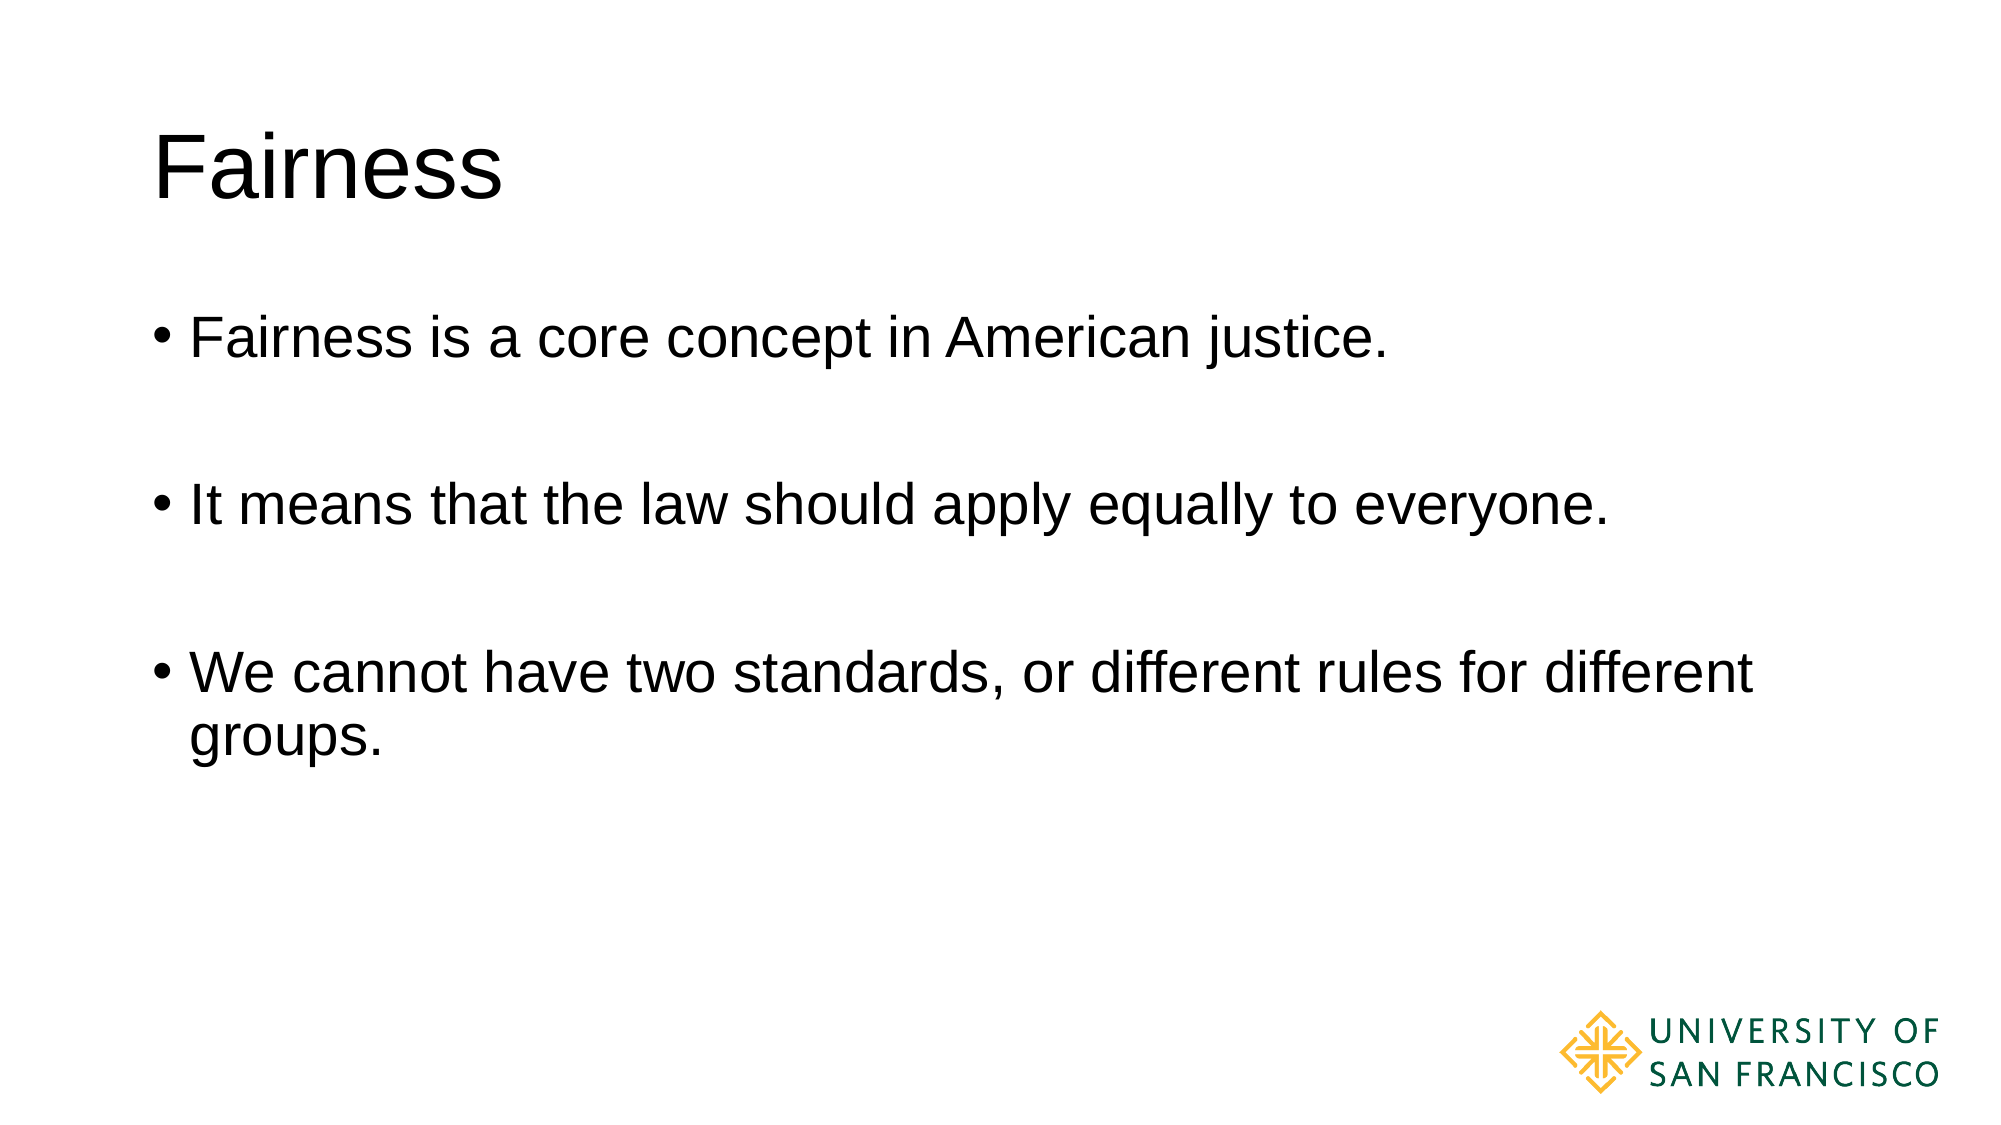

# Fairness
Fairness is a core concept in American justice.

It means that the law should apply equally to everyone.

We cannot have two standards, or different rules for different groups.